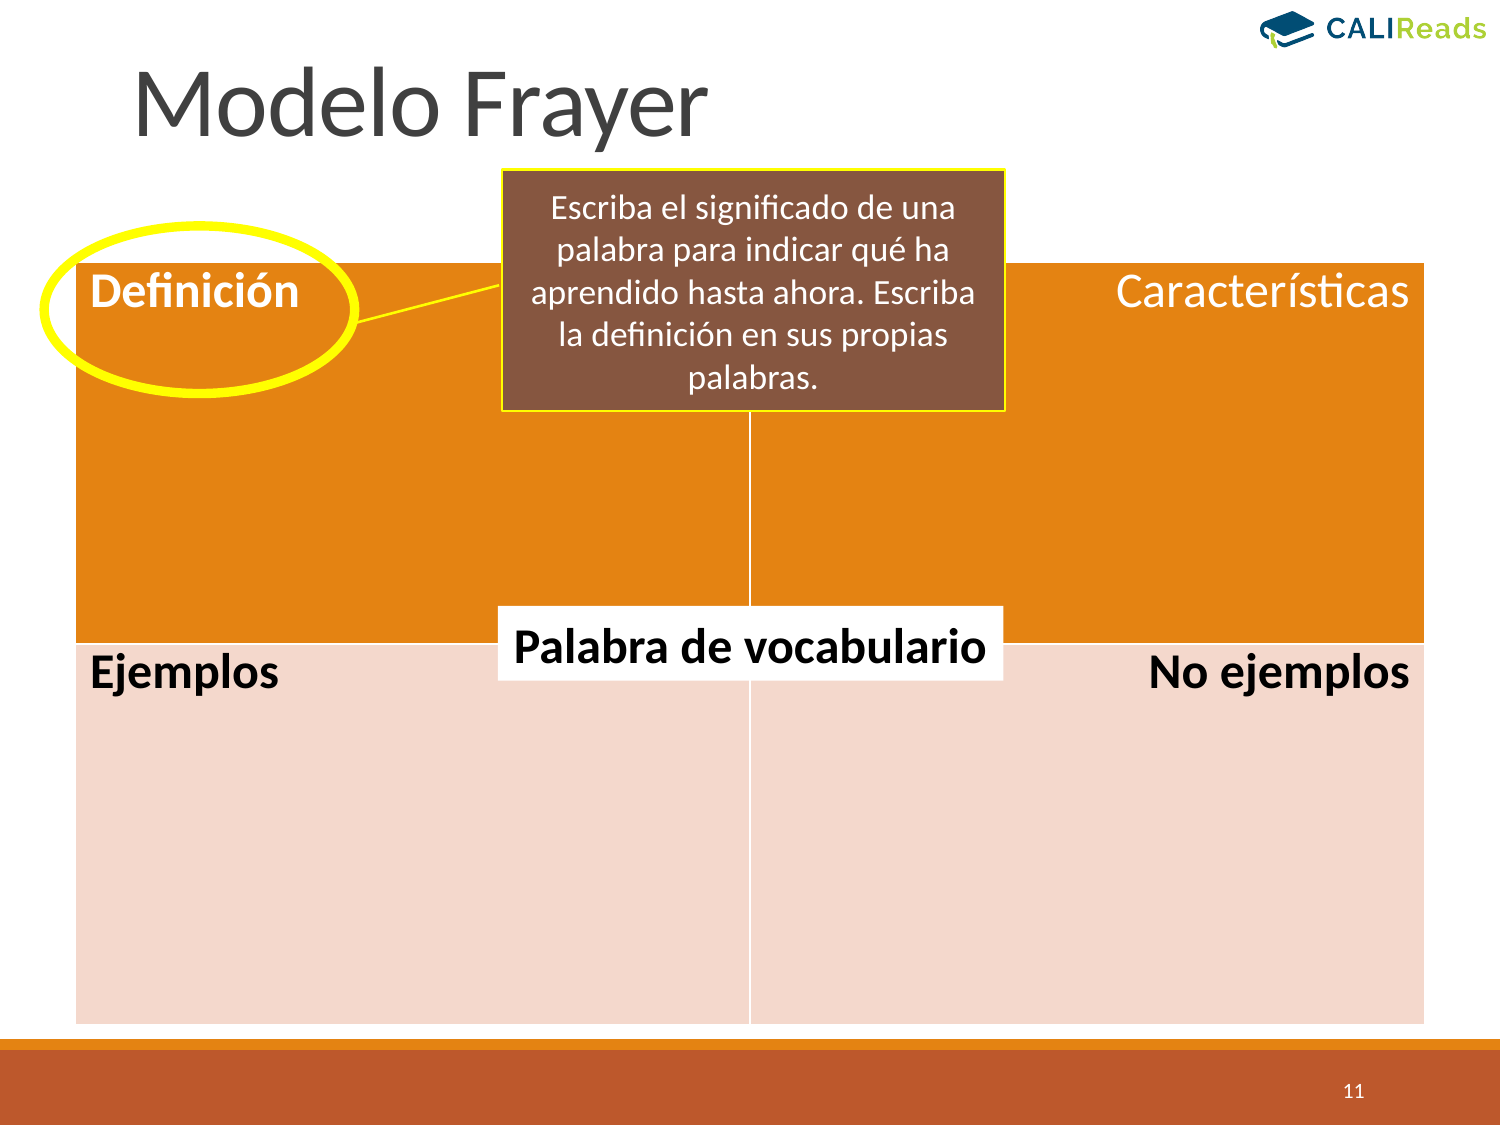

# Modelo Frayer
Escriba el significado de una palabra para indicar qué ha aprendido hasta ahora. Escriba la definición en sus propias palabras.

| Definición | Características |
| --- | --- |
| Ejemplos | No ejemplos |
Palabra de vocabulario
11